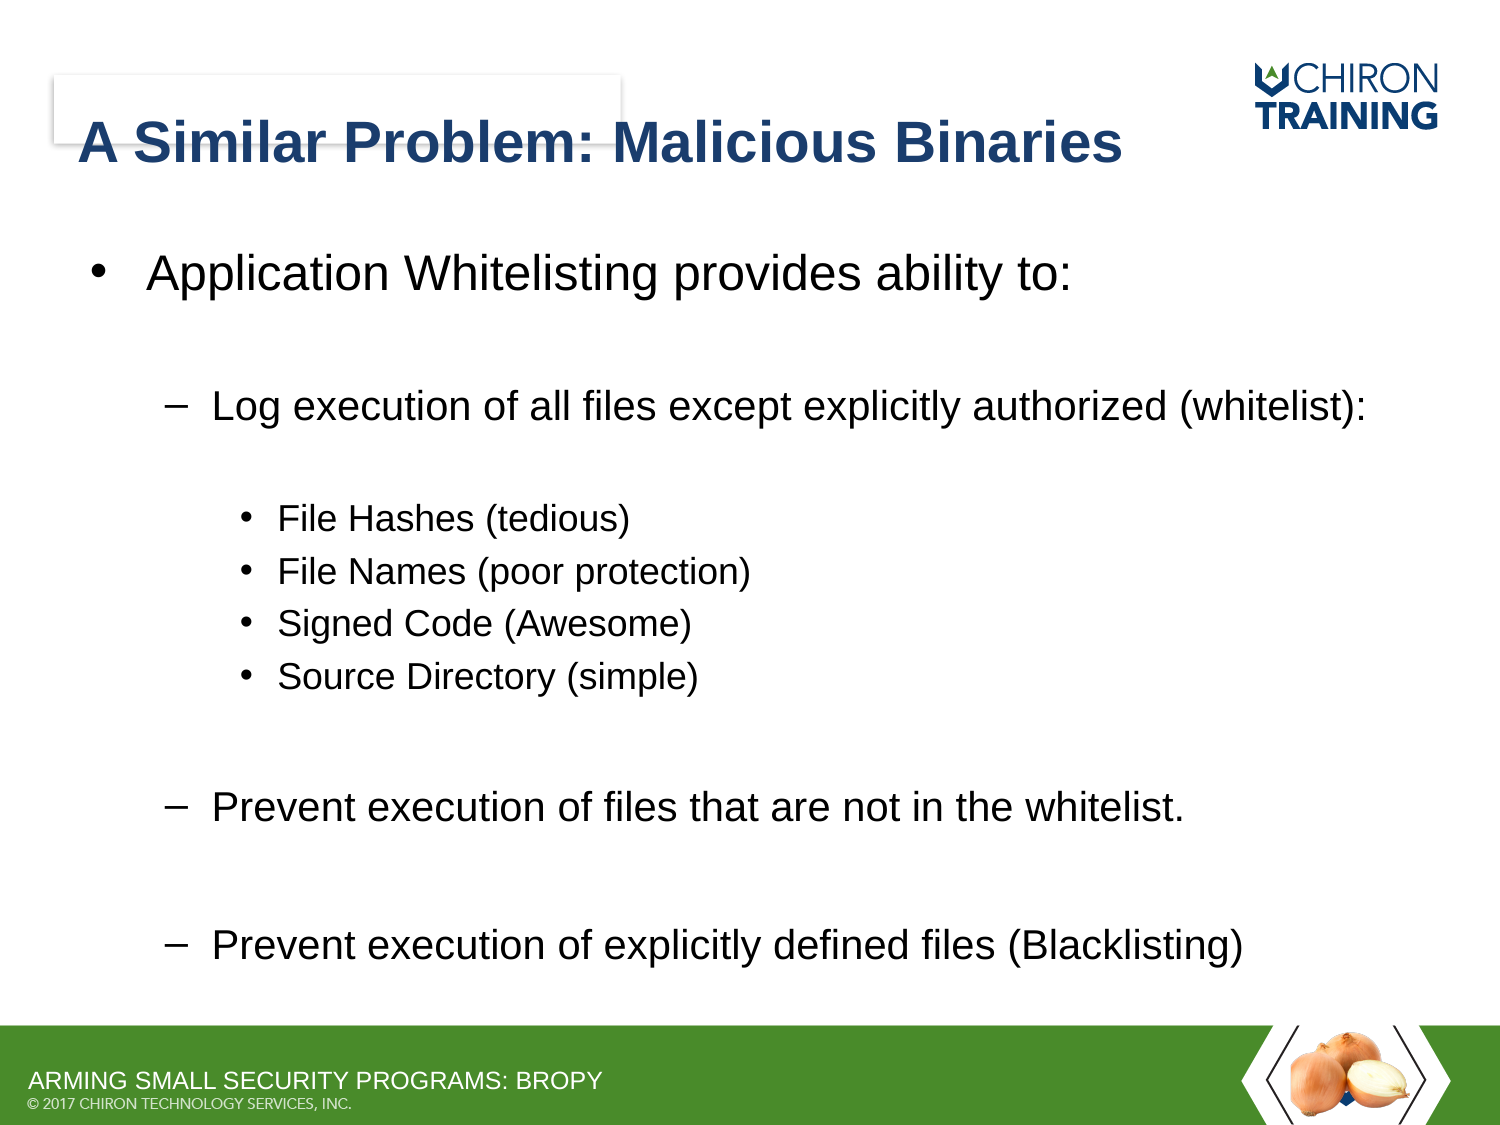

# A Similar Problem: Malicious Binaries
Application Whitelisting provides ability to:

Log execution of all files except explicitly authorized (whitelist):

File Hashes (tedious)
File Names (poor protection)
Signed Code (Awesome)
Source Directory (simple)

Prevent execution of files that are not in the whitelist.

Prevent execution of explicitly defined files (Blacklisting)